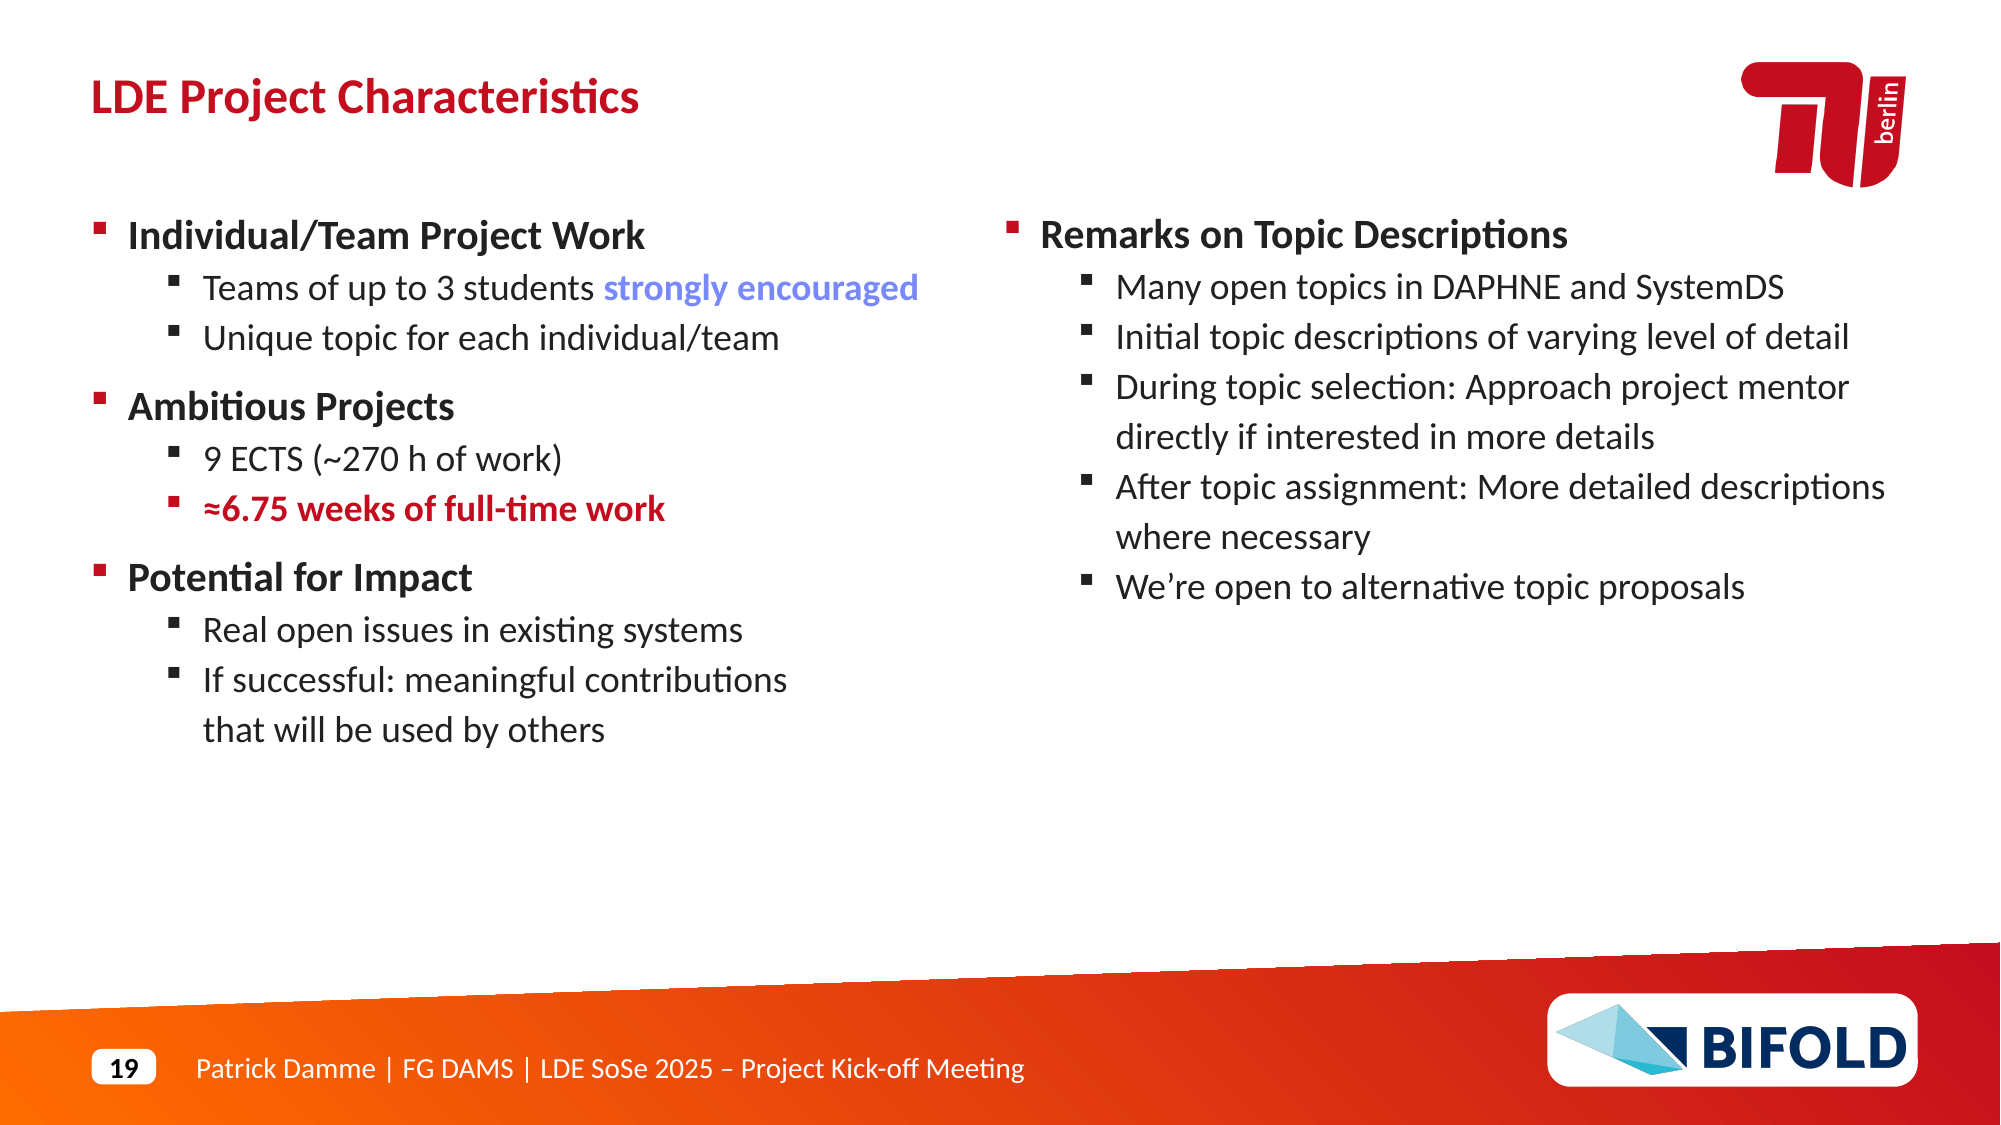

LDE Project Characteristics
Remarks on Topic Descriptions
Many open topics in DAPHNE and SystemDS
Initial topic descriptions of varying level of detail
During topic selection: Approach project mentor directly if interested in more details
After topic assignment: More detailed descriptions where necessary
We’re open to alternative topic proposals

Individual/Team Project Work
Teams of up to 3 students strongly encouraged
Unique topic for each individual/team
Ambitious Projects
9 ECTS (~270 h of work)
≈6.75 weeks of full-time work
Potential for Impact
Real open issues in existing systems
If successful: meaningful contributions
that will be used by others